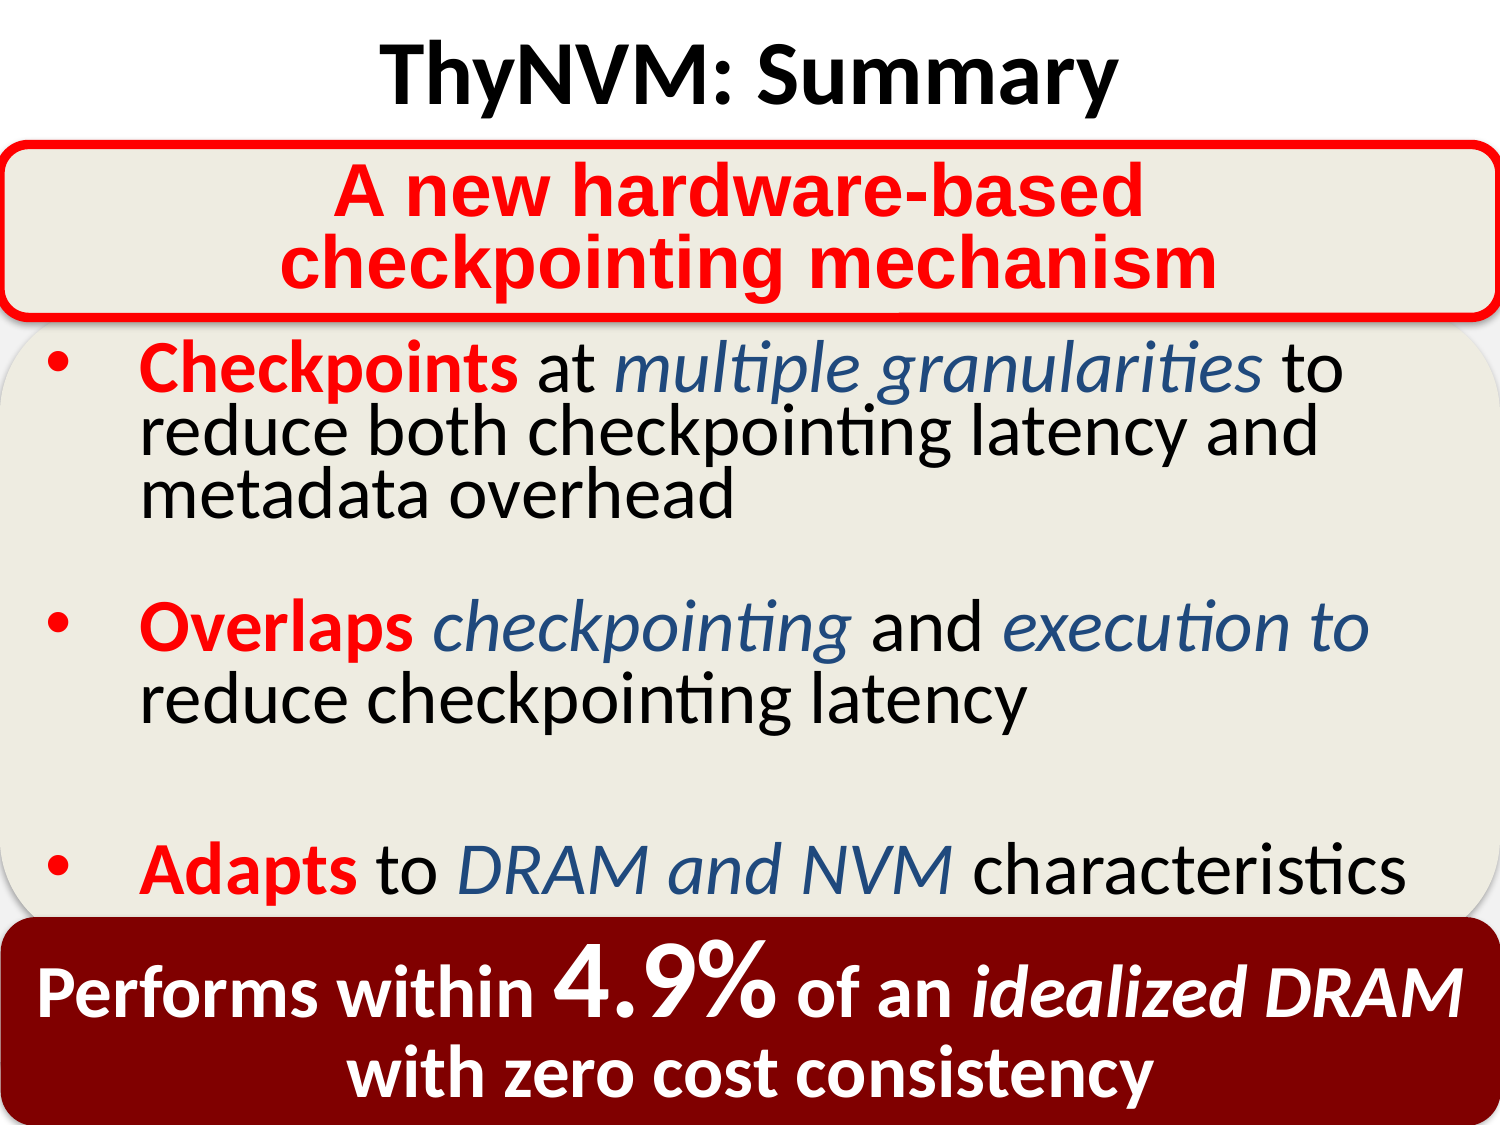

# ThyNVM: Summary
A new hardware-based
checkpointing mechanism

Checkpoints at multiple granularities to reduce both checkpointing latency and metadata overhead

Overlaps checkpointing and execution to reduce checkpointing latency

Adapts to DRAM and NVM characteristics
Performs within 4.9% of an idealized DRAM with zero cost consistency
97